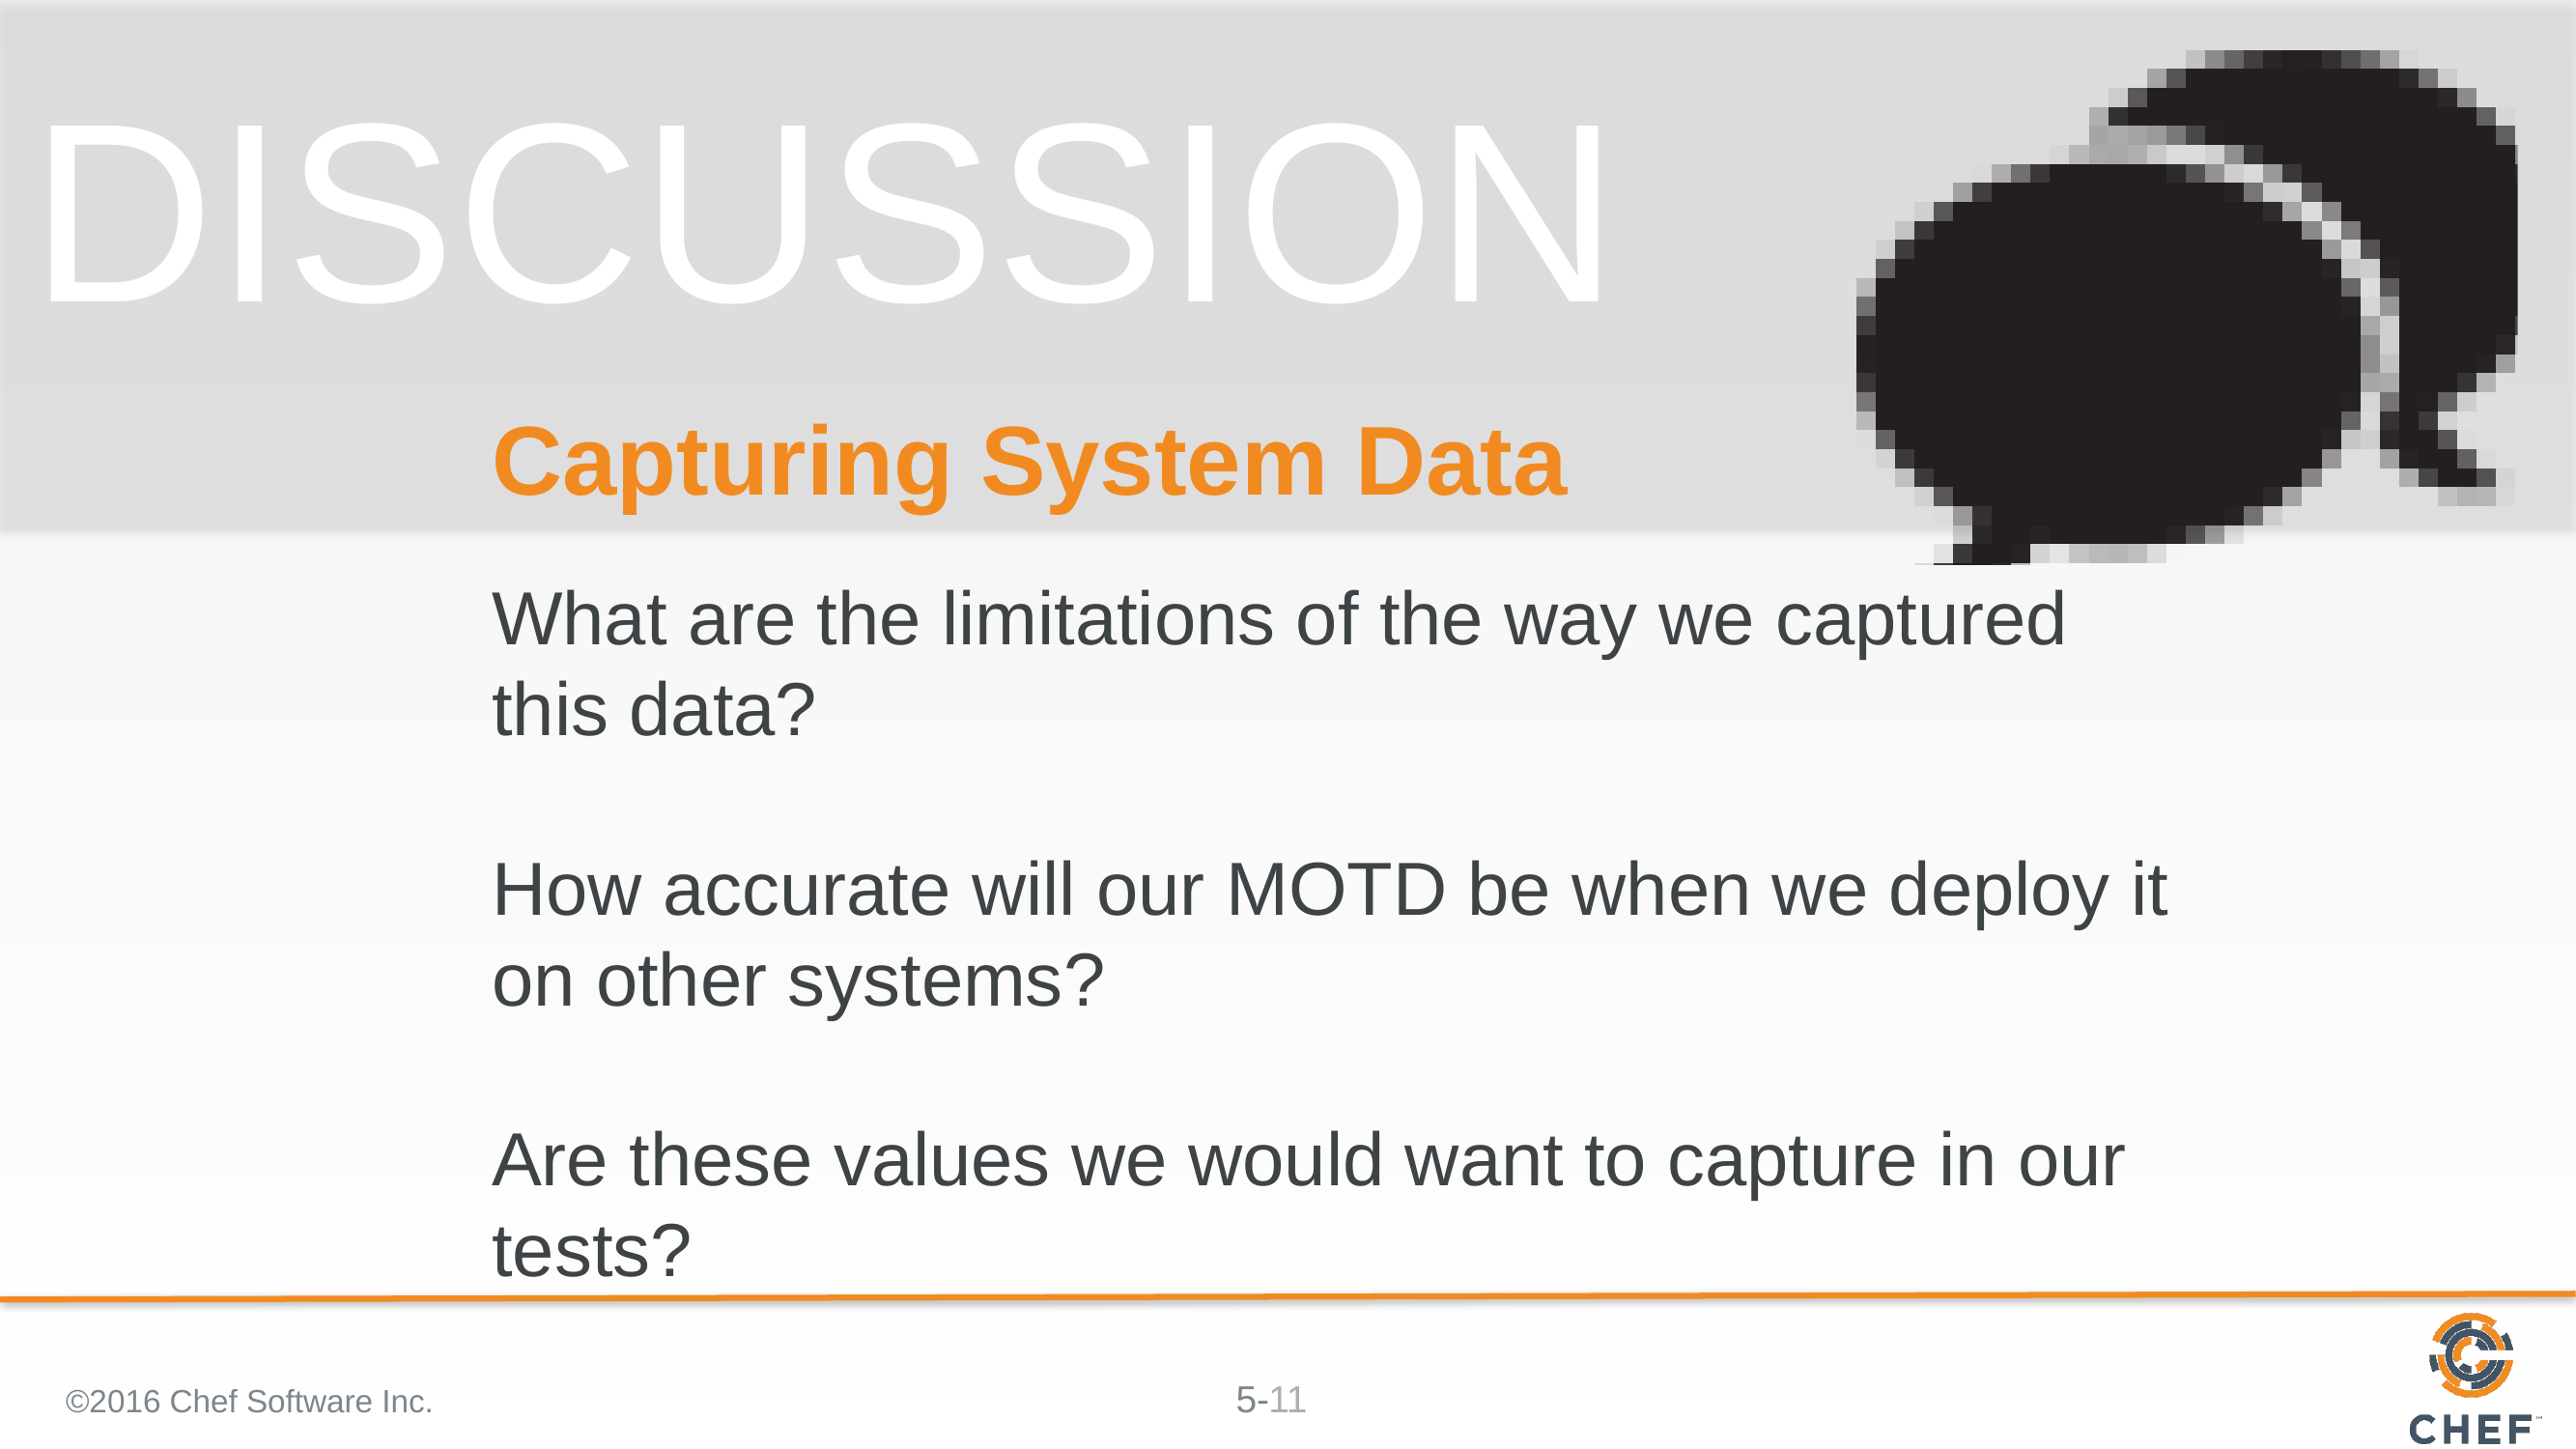

# Capturing System Data
What are the limitations of the way we captured this data?

How accurate will our MOTD be when we deploy it on other systems?

Are these values we would want to capture in our tests?

©2016 Chef Software Inc.
11